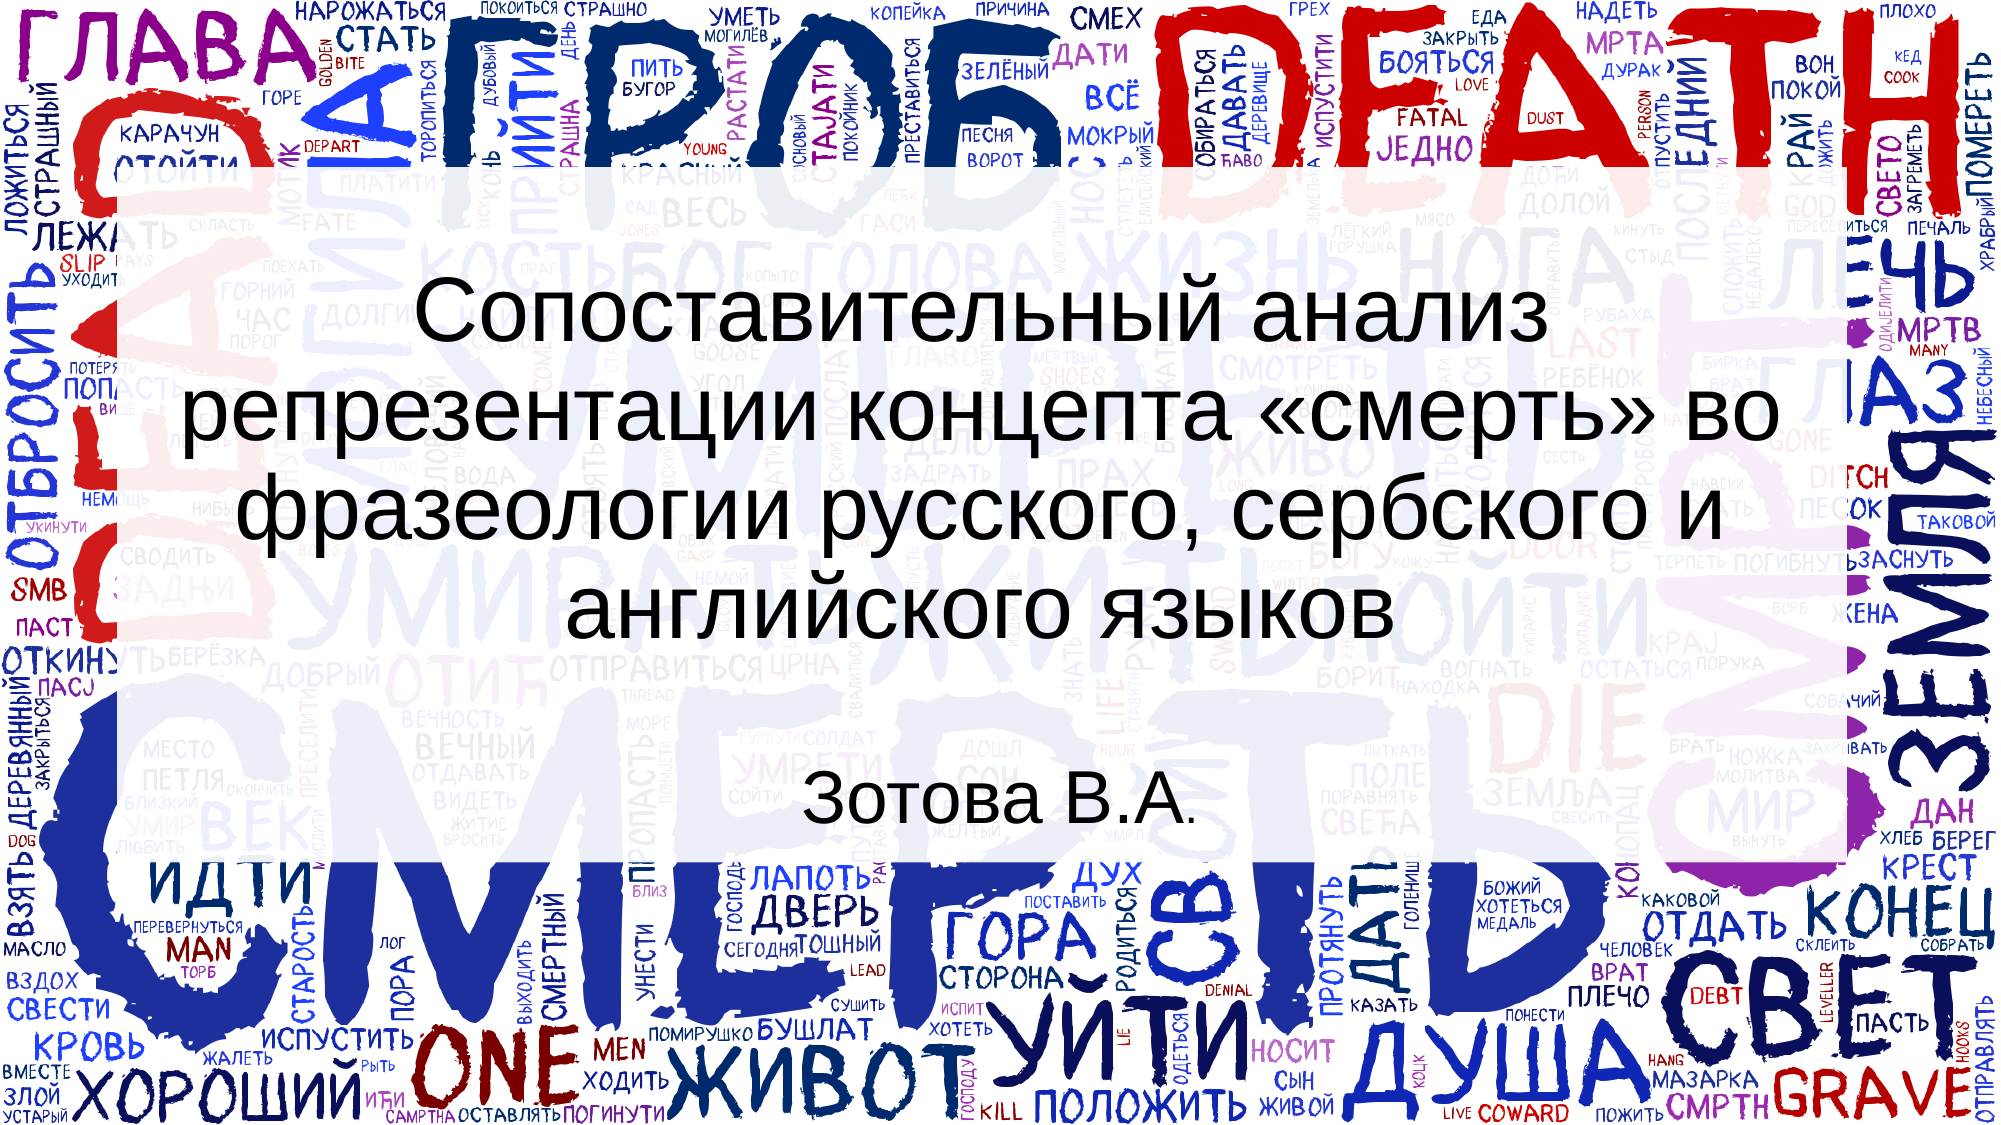

# Сопоставительный анализ репрезентации концепта «смерть» во фразеологии русского, сербского и английского языков
Зотова В.А.